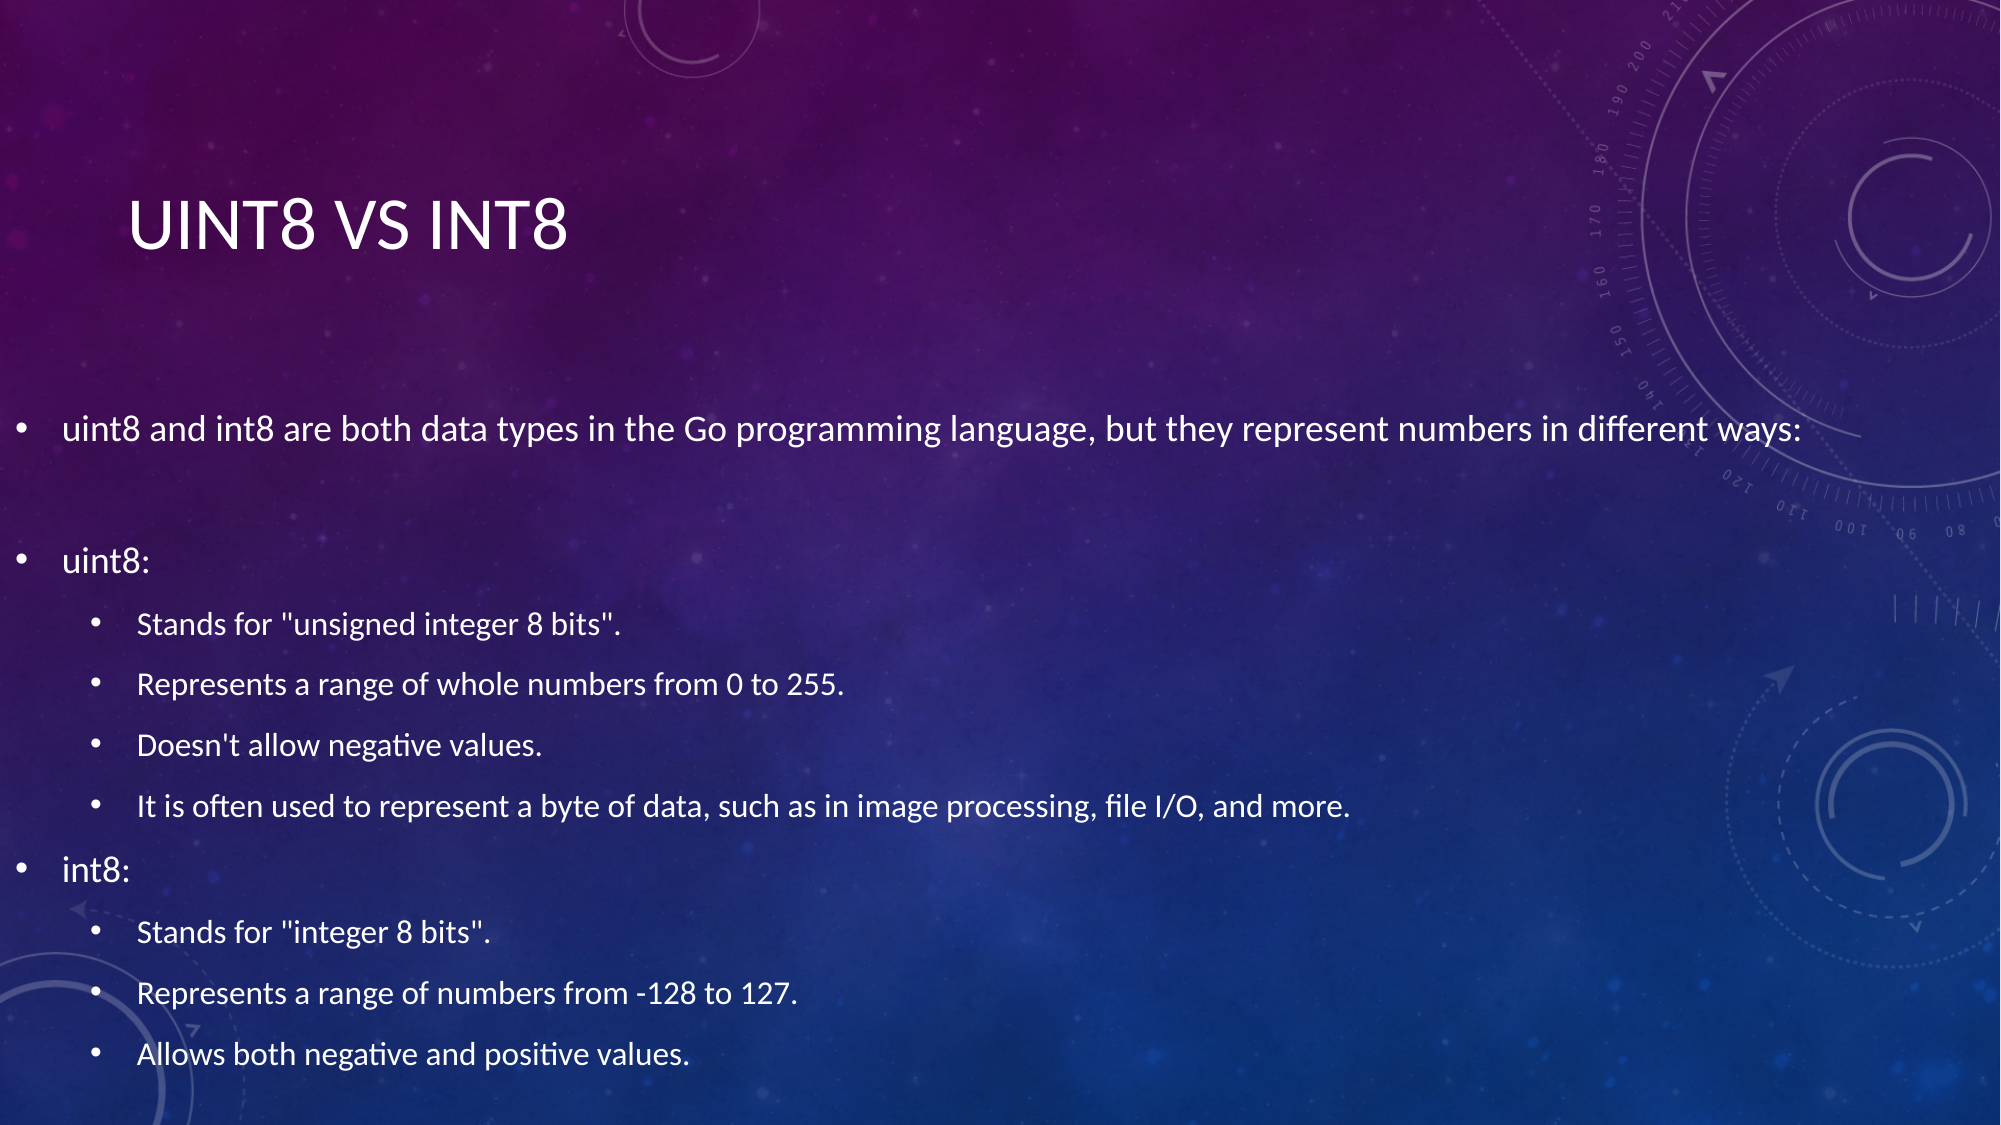

# Uint8 vs int8
uint8 and int8 are both data types in the Go programming language, but they represent numbers in different ways:

uint8:
Stands for "unsigned integer 8 bits".
Represents a range of whole numbers from 0 to 255.
Doesn't allow negative values.
It is often used to represent a byte of data, such as in image processing, file I/O, and more.
int8:
Stands for "integer 8 bits".
Represents a range of numbers from -128 to 127.
Allows both negative and positive values.